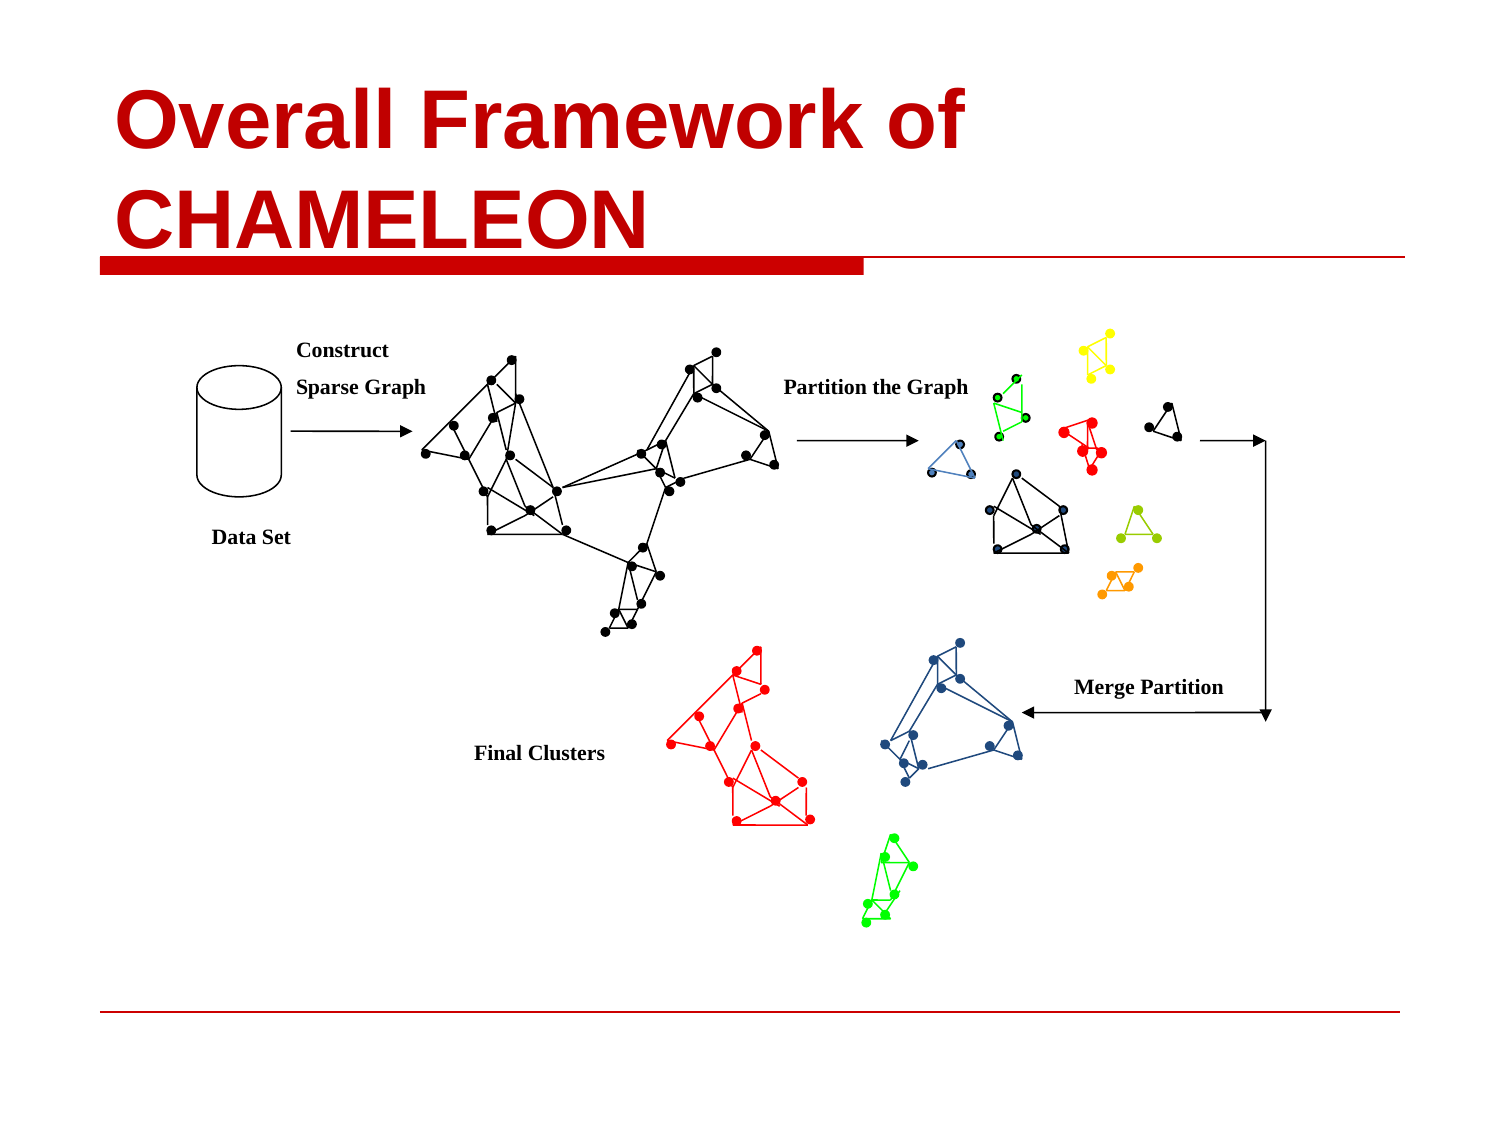

# Overall Framework of CHAMELEON

Construct
Sparse Graph

Partition the Graph

Data Set

Merge Partition

Final Clusters